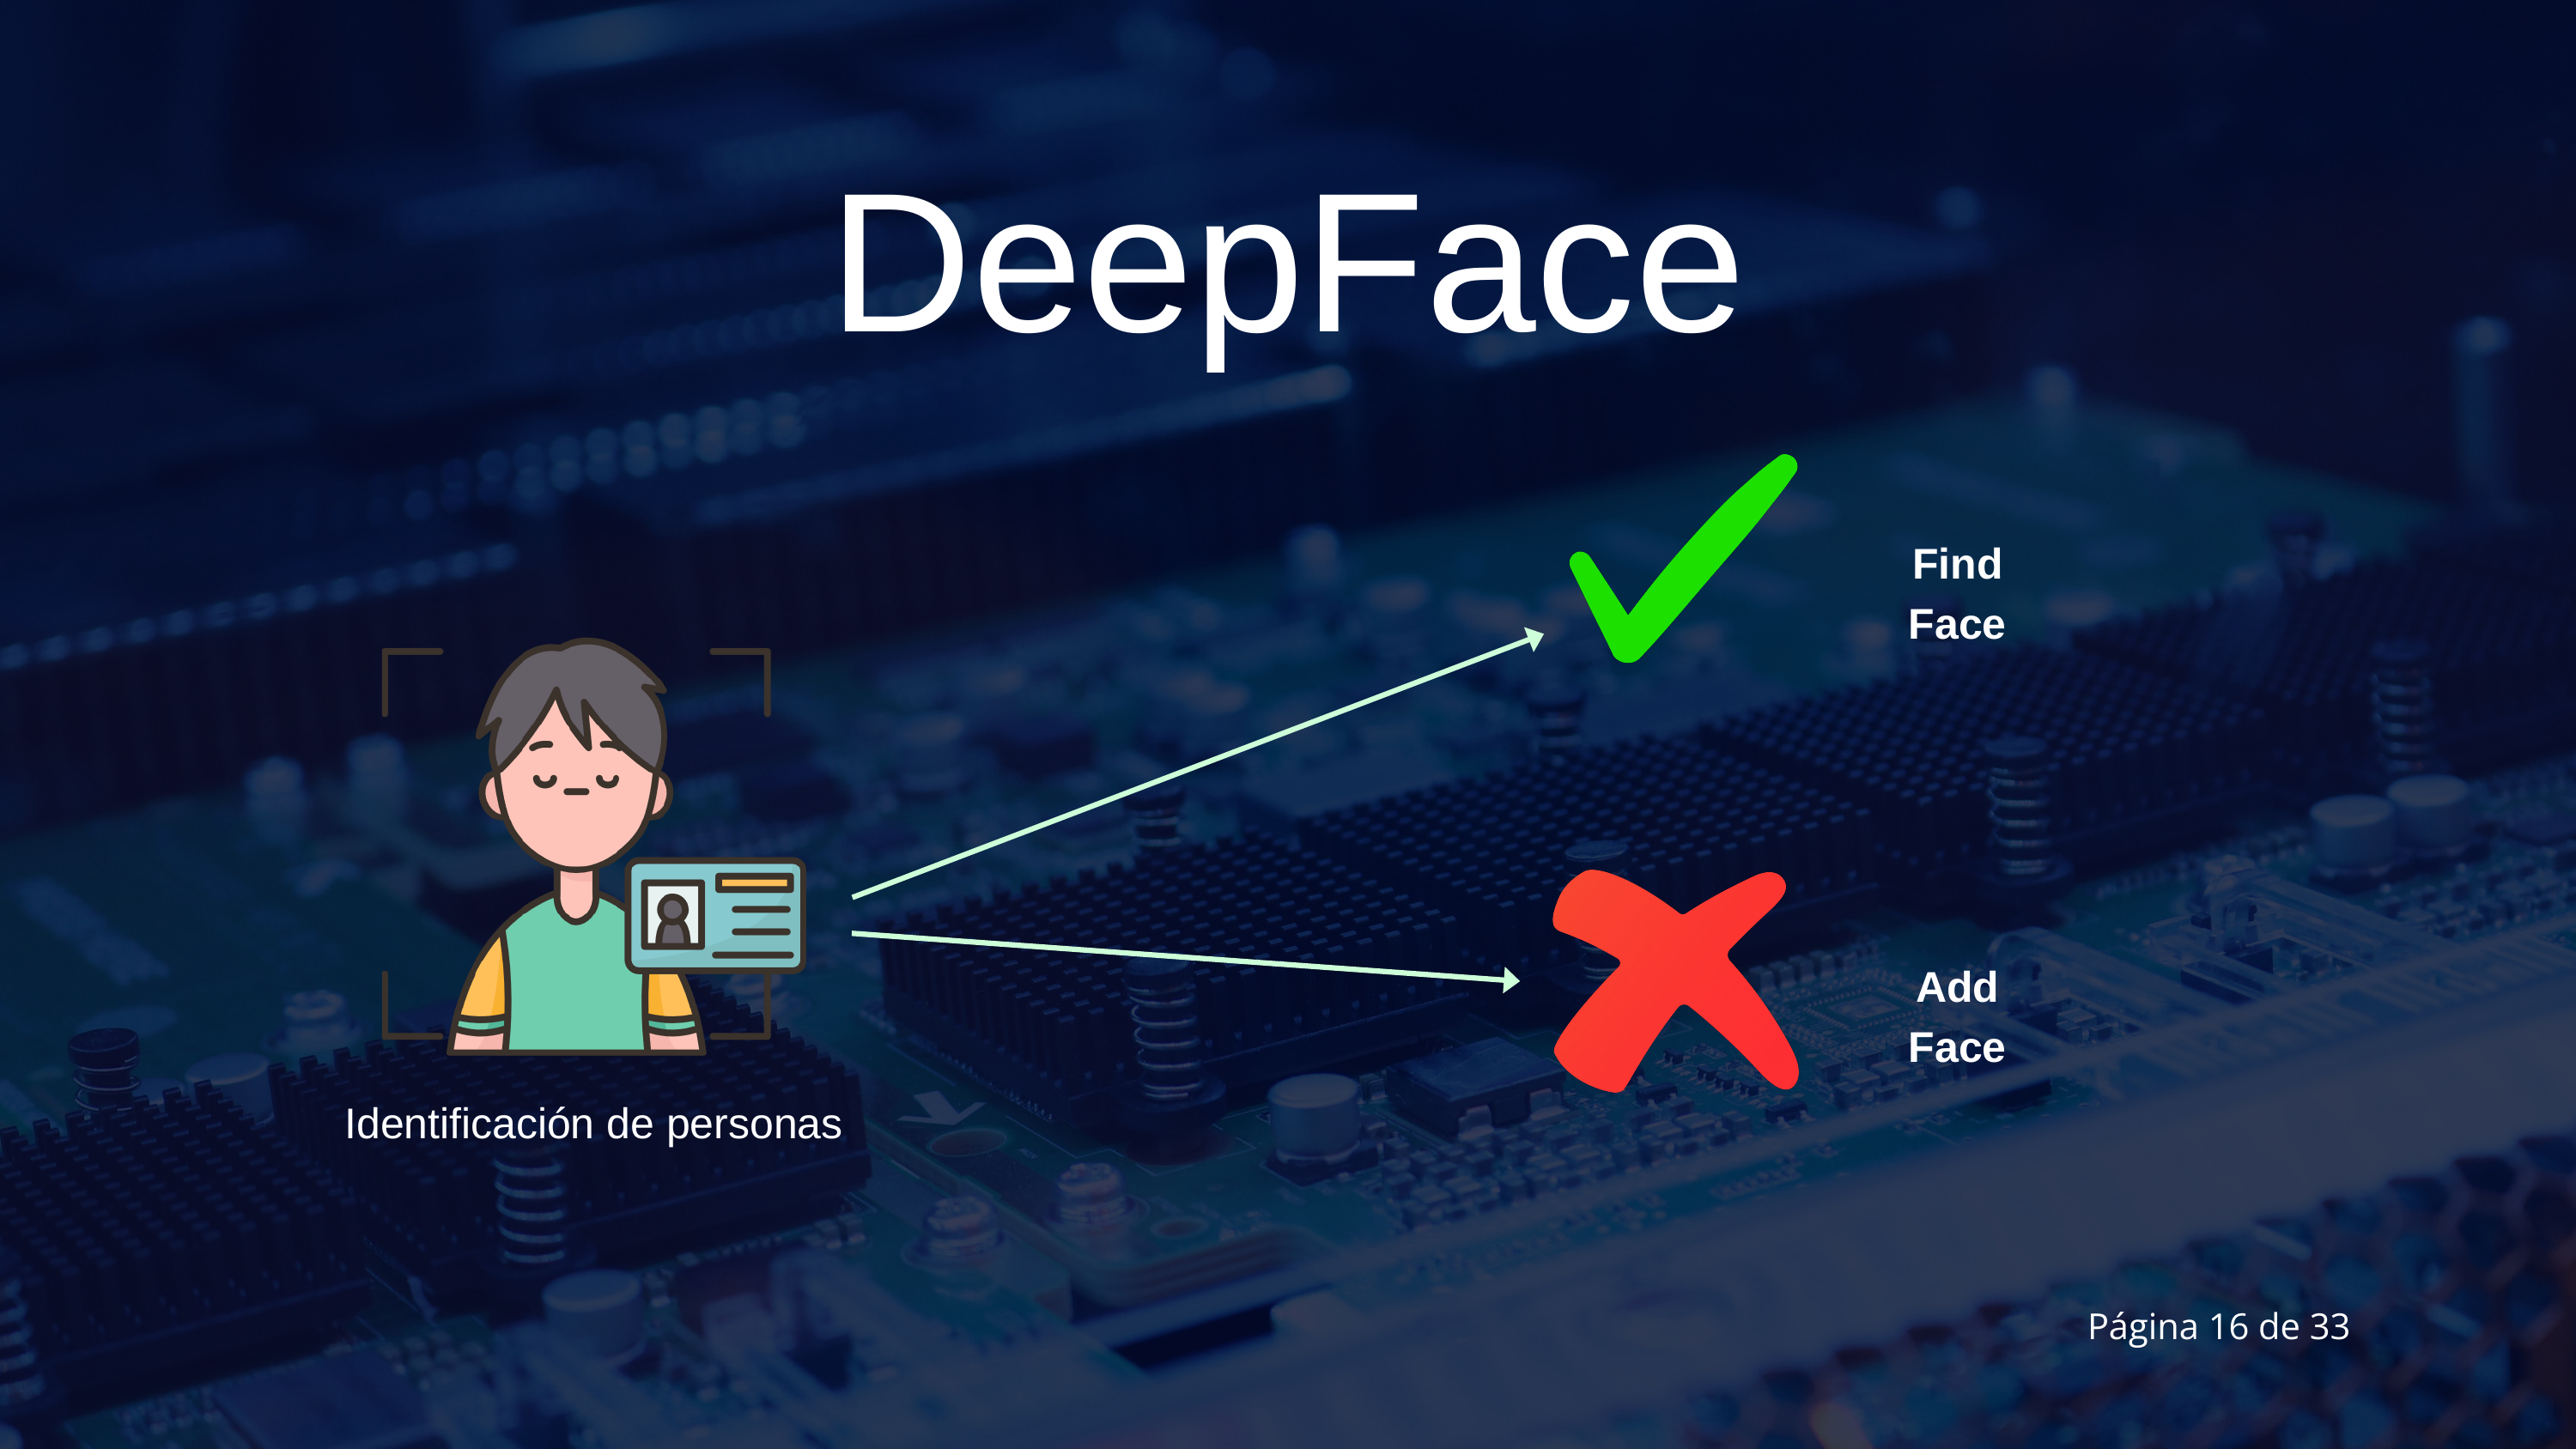

DeepFace

Find Face

Add Face
Identificación de personas
Página 16 de 33